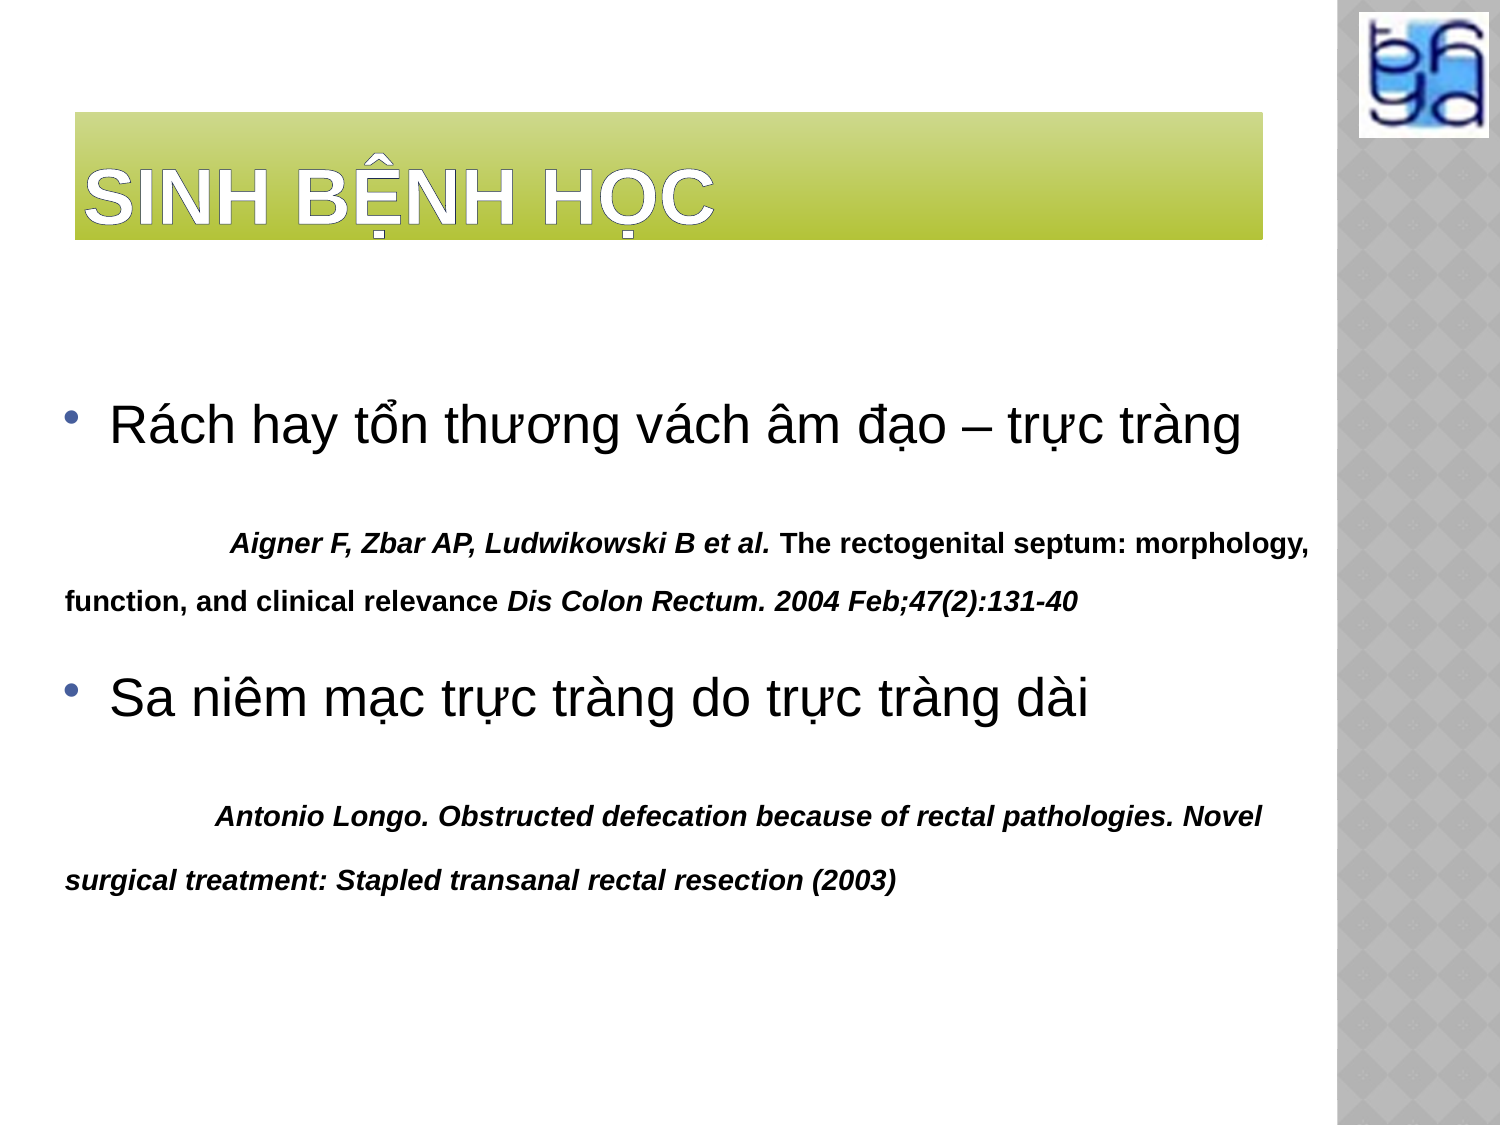

# SINH BỆNH HỌC
Rách hay tổn thương vách âm đạo – trực tràng
	 Aigner F, Zbar AP, Ludwikowski B et al. The rectogenital septum: morphology, function, and clinical relevance Dis Colon Rectum. 2004 Feb;47(2):131-40
Sa niêm mạc trực tràng do trực tràng dài
	Antonio Longo. Obstructed defecation because of rectal pathologies. Novel surgical treatment: Stapled transanal rectal resection (2003)